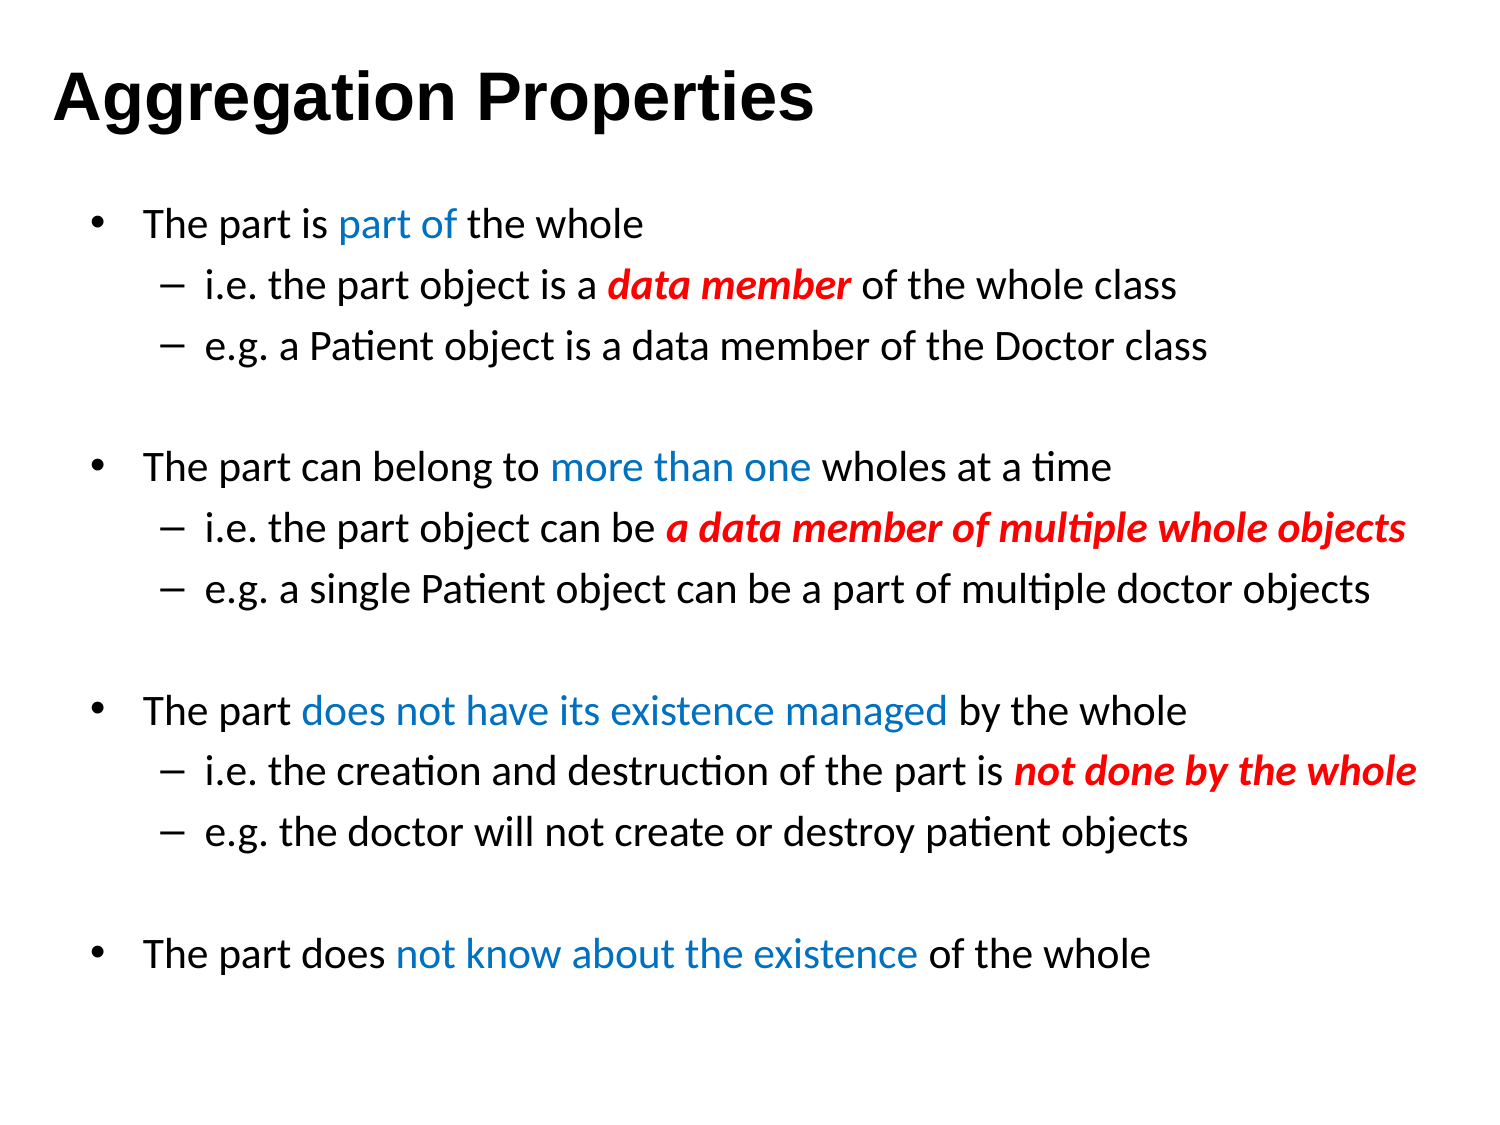

# Aggregation Properties
The part is part of the whole
i.e. the part object is a data member of the whole class
e.g. a Patient object is a data member of the Doctor class

The part can belong to more than one wholes at a time
i.e. the part object can be a data member of multiple whole objects
e.g. a single Patient object can be a part of multiple doctor objects

The part does not have its existence managed by the whole
i.e. the creation and destruction of the part is not done by the whole
e.g. the doctor will not create or destroy patient objects

The part does not know about the existence of the whole